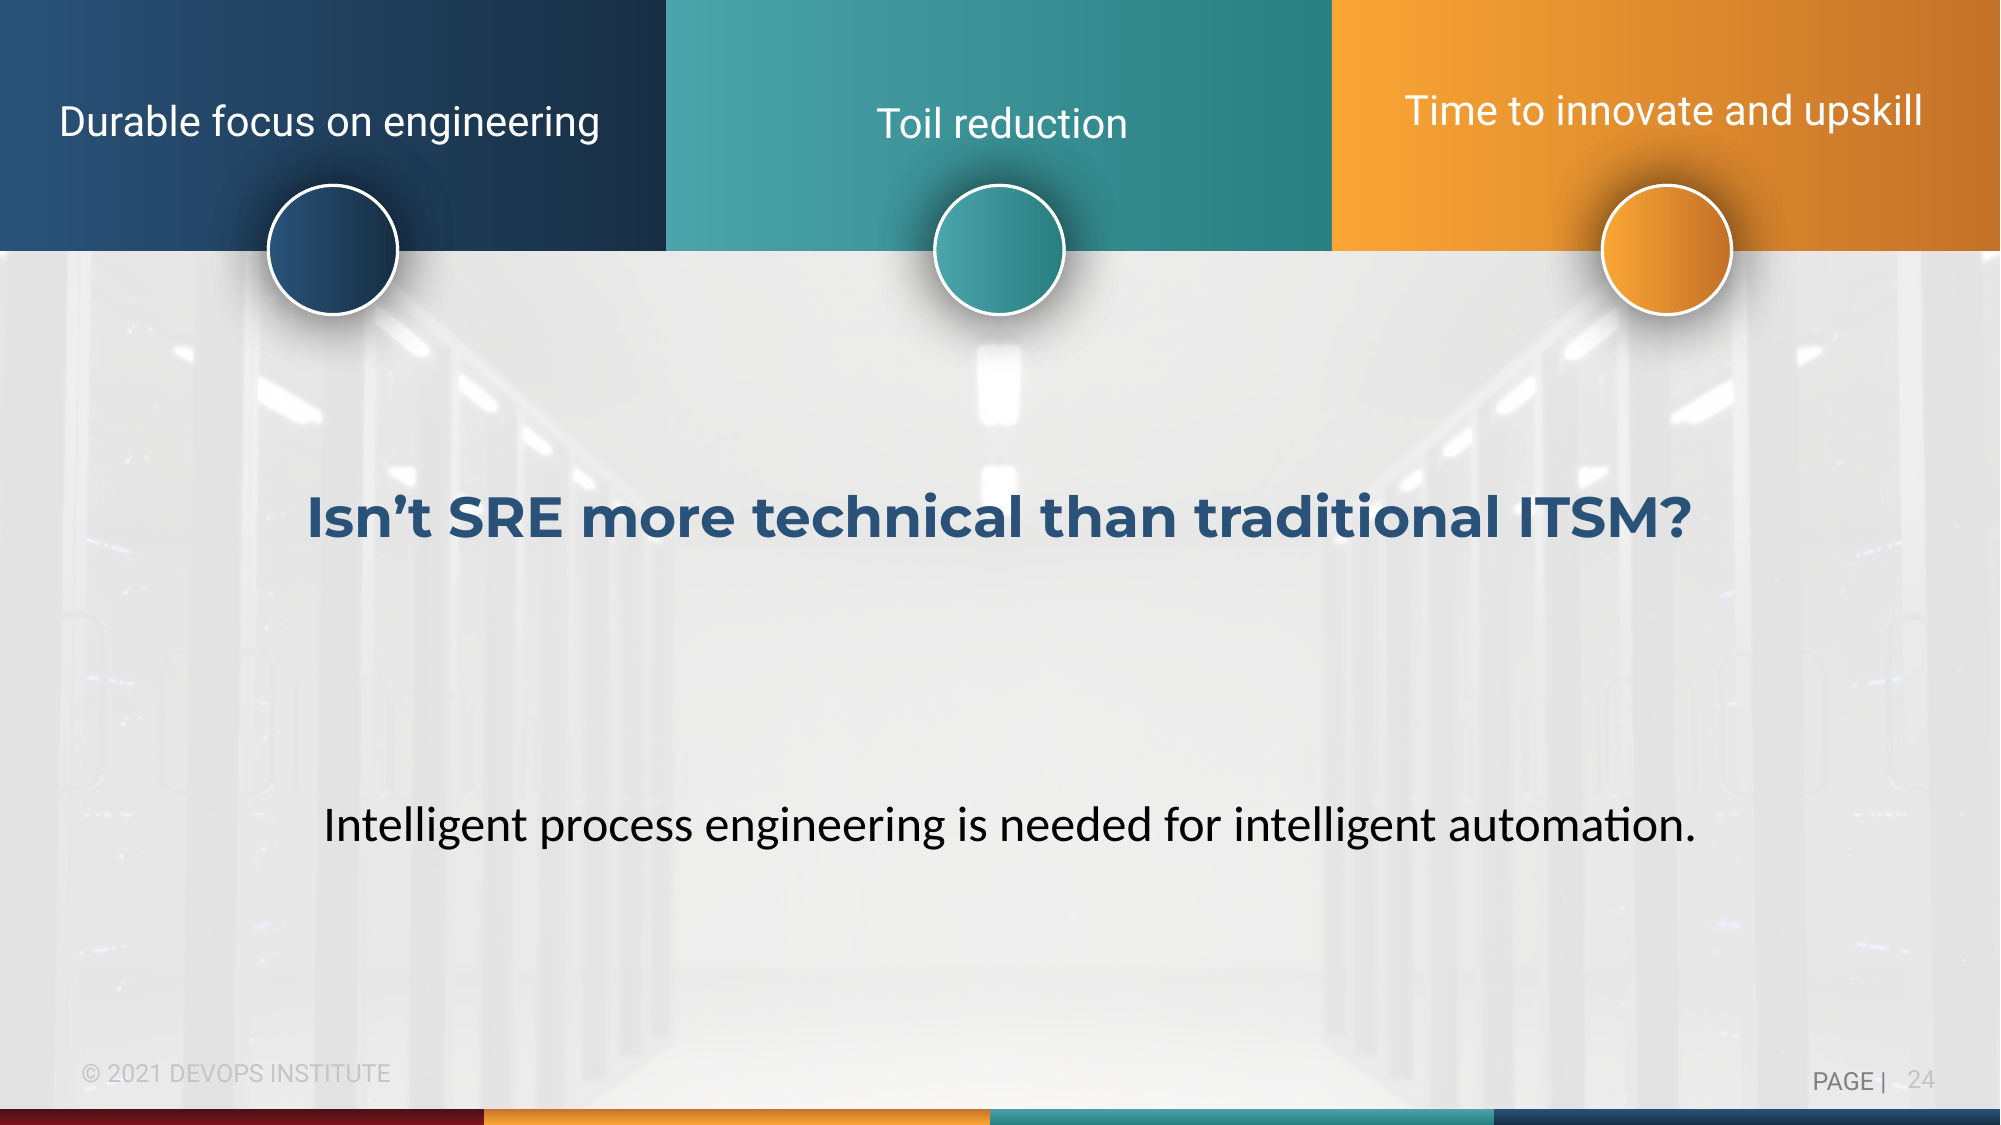

Time to innovate and upskill
Durable focus on engineering
Toil reduction
# Isn’t SRE more technical than traditional ITSM?
Intelligent process engineering is needed for intelligent automation.
© 2021 DEVOPS INSTITUTE
24